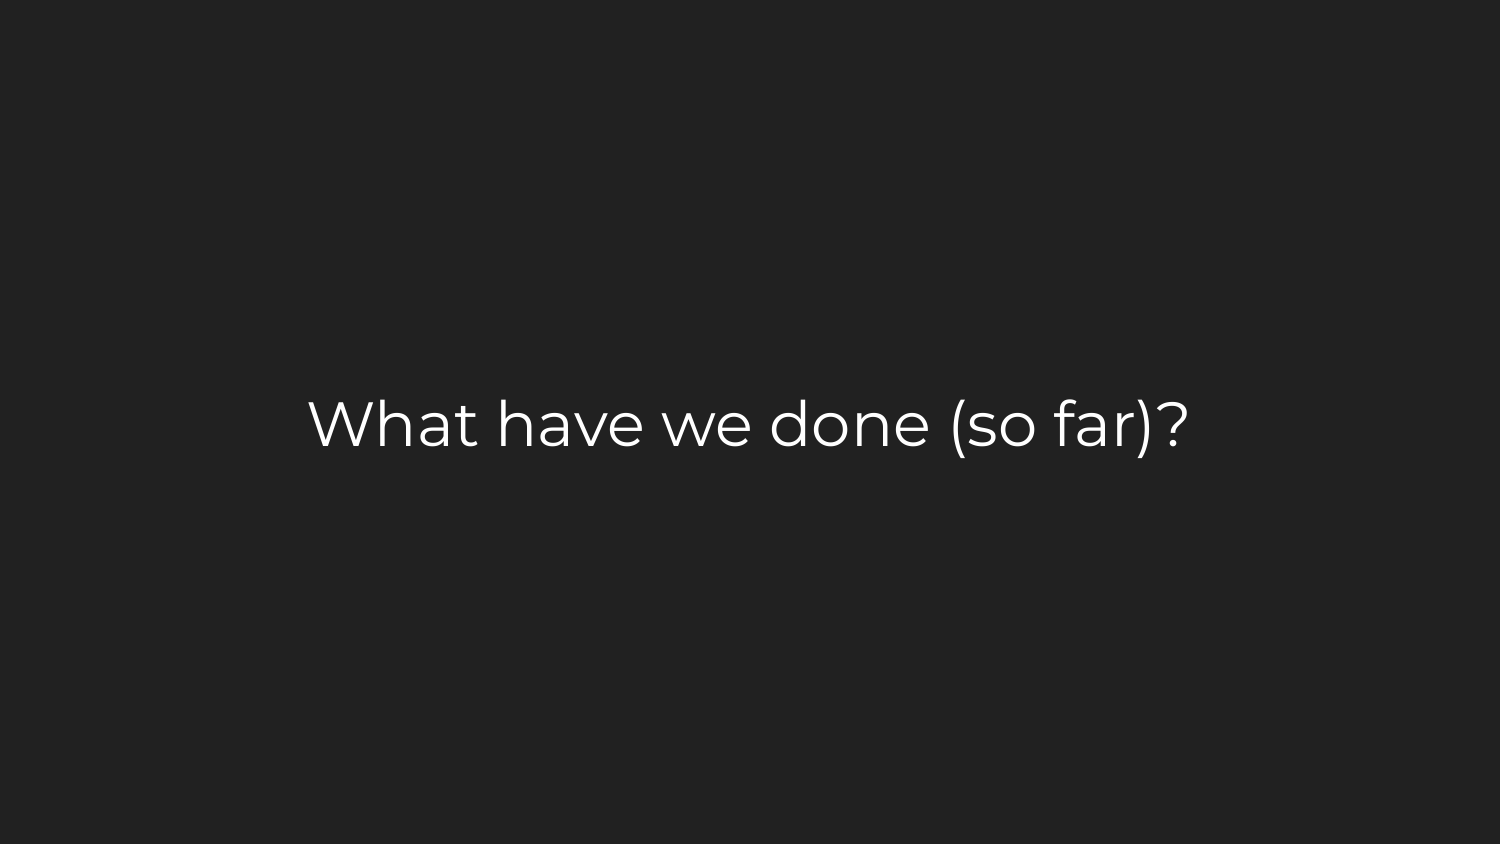

# What have we done (so far)?